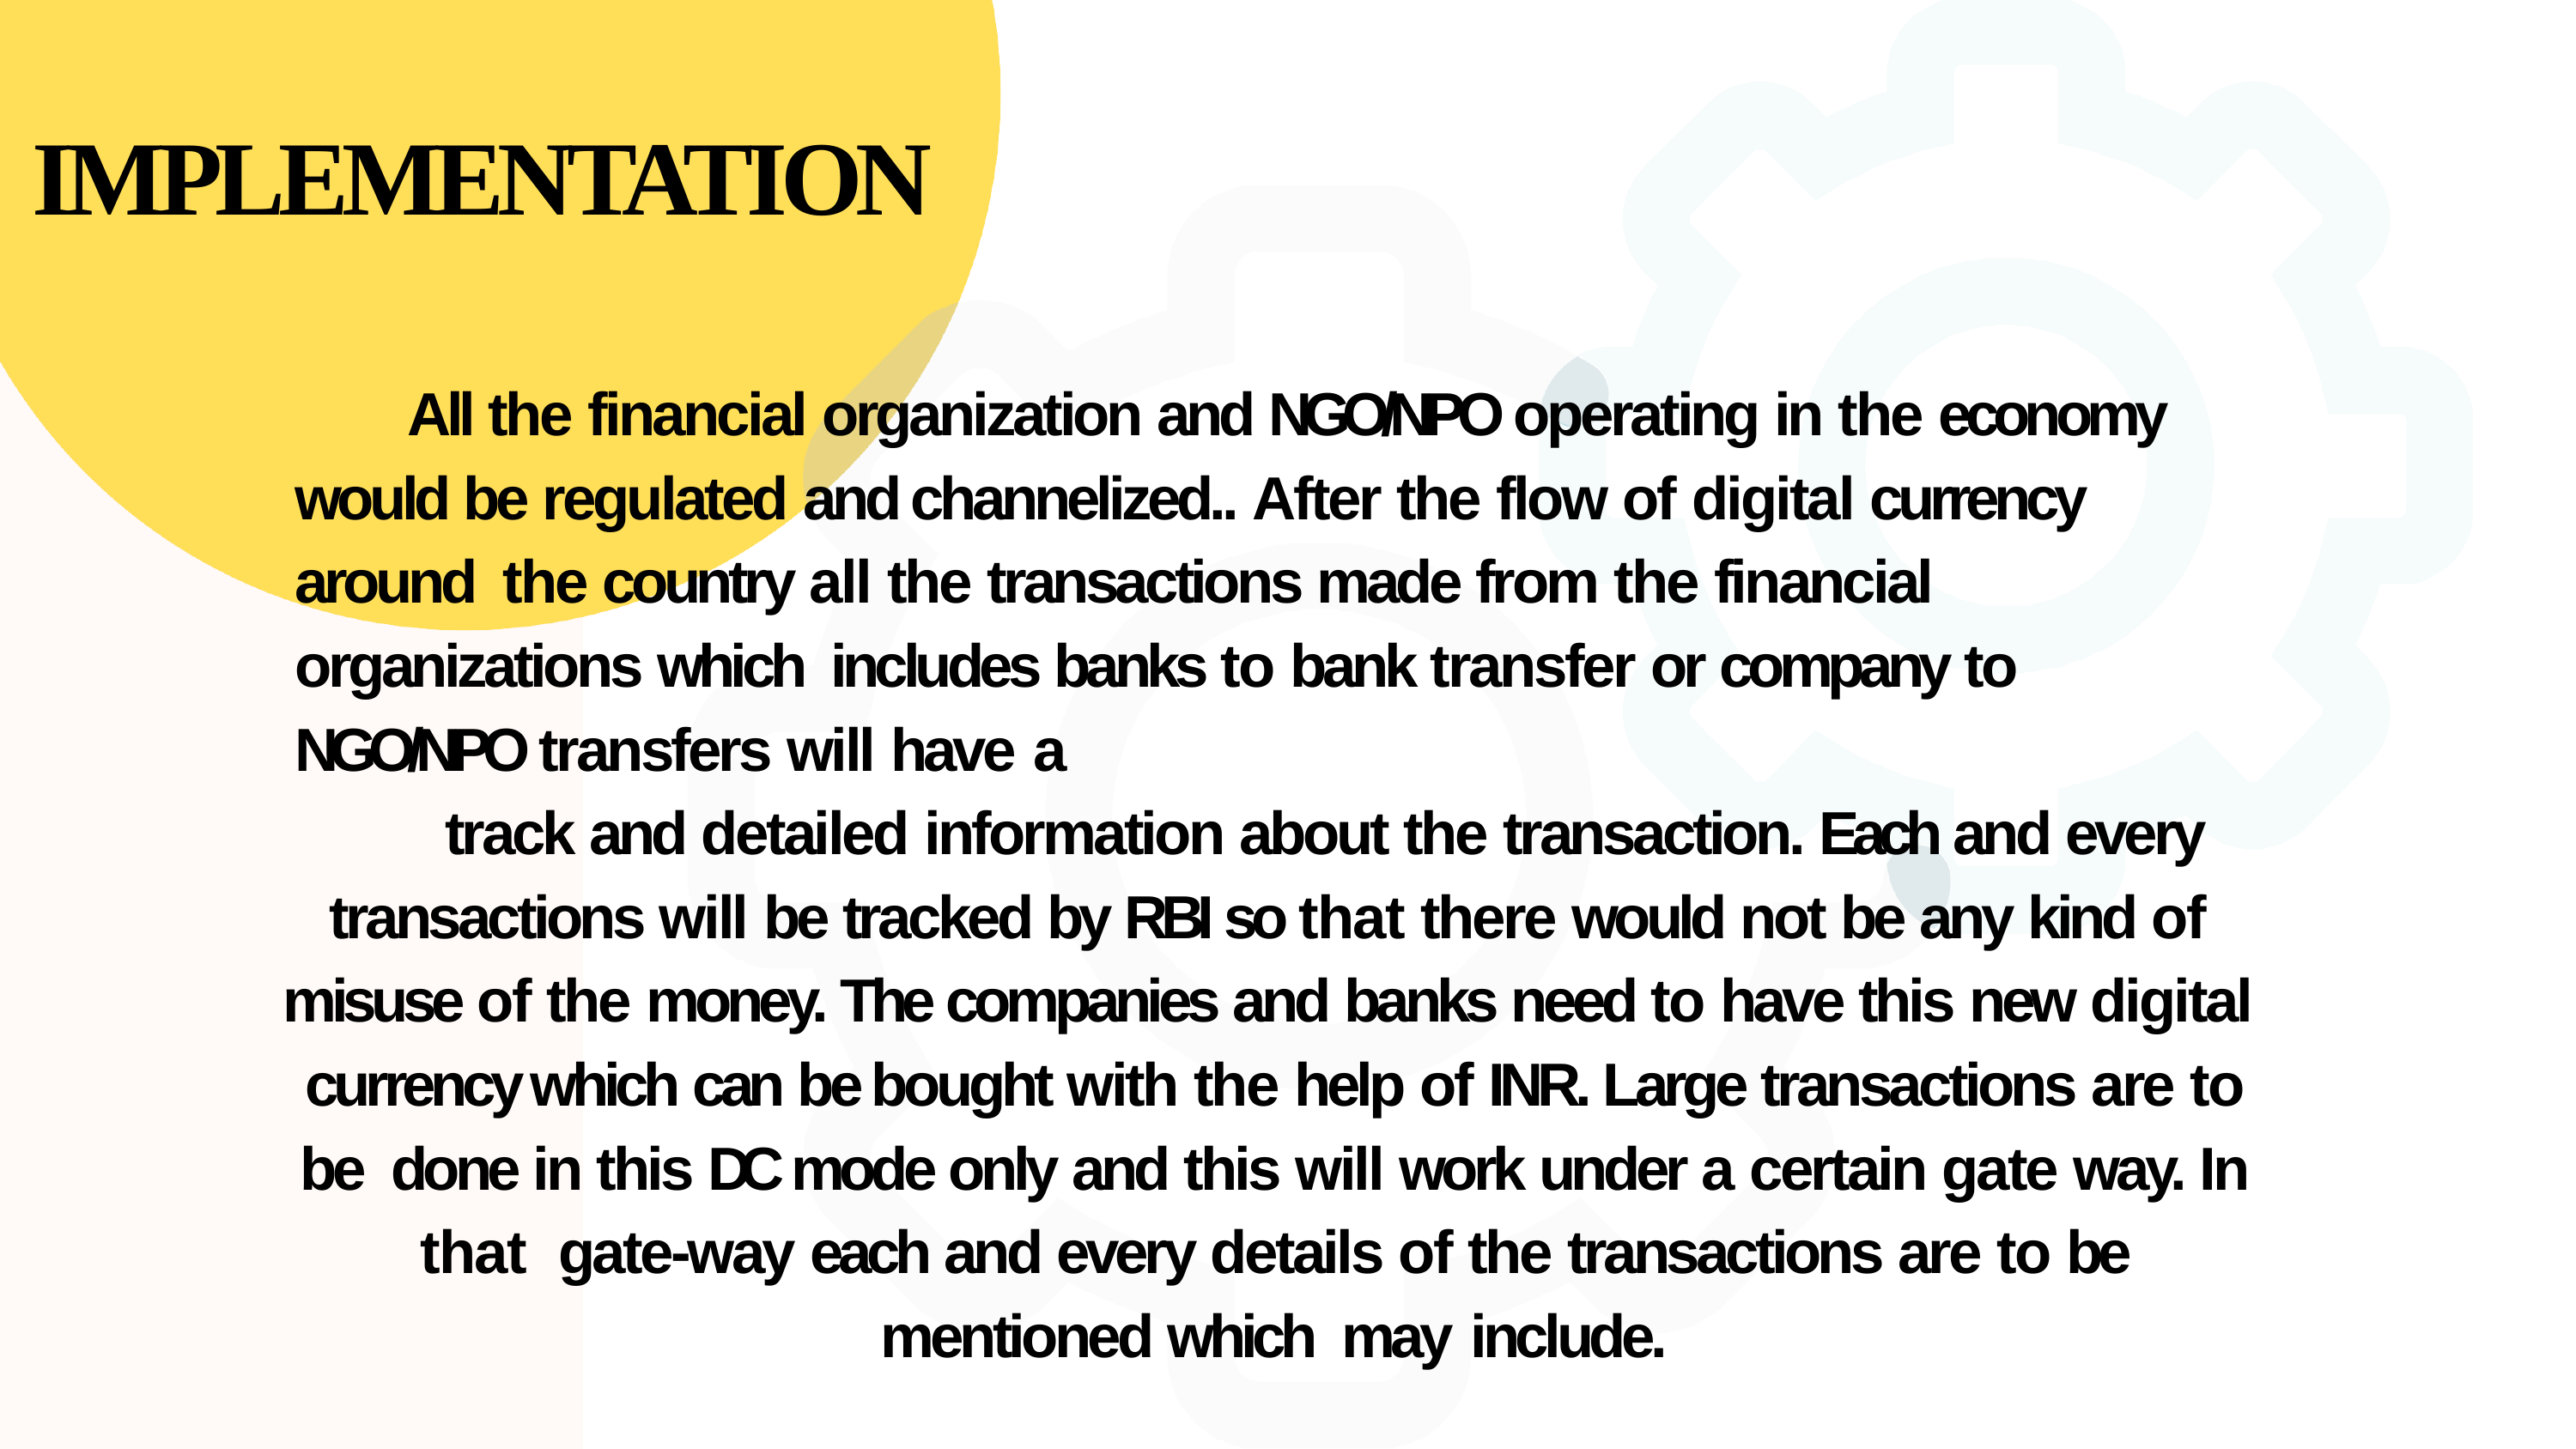

# IMPLEMENTATION
All the financial organization and NGO/NPO operating in the economy  would be regulated and channelized.. After the flow of digital currency around  the country all the transactions made from the financial organizations which  includes banks to bank transfer or company to NGO/NPO transfers will have a
track and detailed information about the transaction. Each and every  transactions will be tracked by RBI so that there would not be any kind of  misuse of the money. The companies and banks need to have this new digital  currency which can be bought with the help of INR. Large transactions are to be  done in this DC mode only and this will work under a certain gate way. In that  gate-way each and every details of the transactions are to be mentioned which  may include.